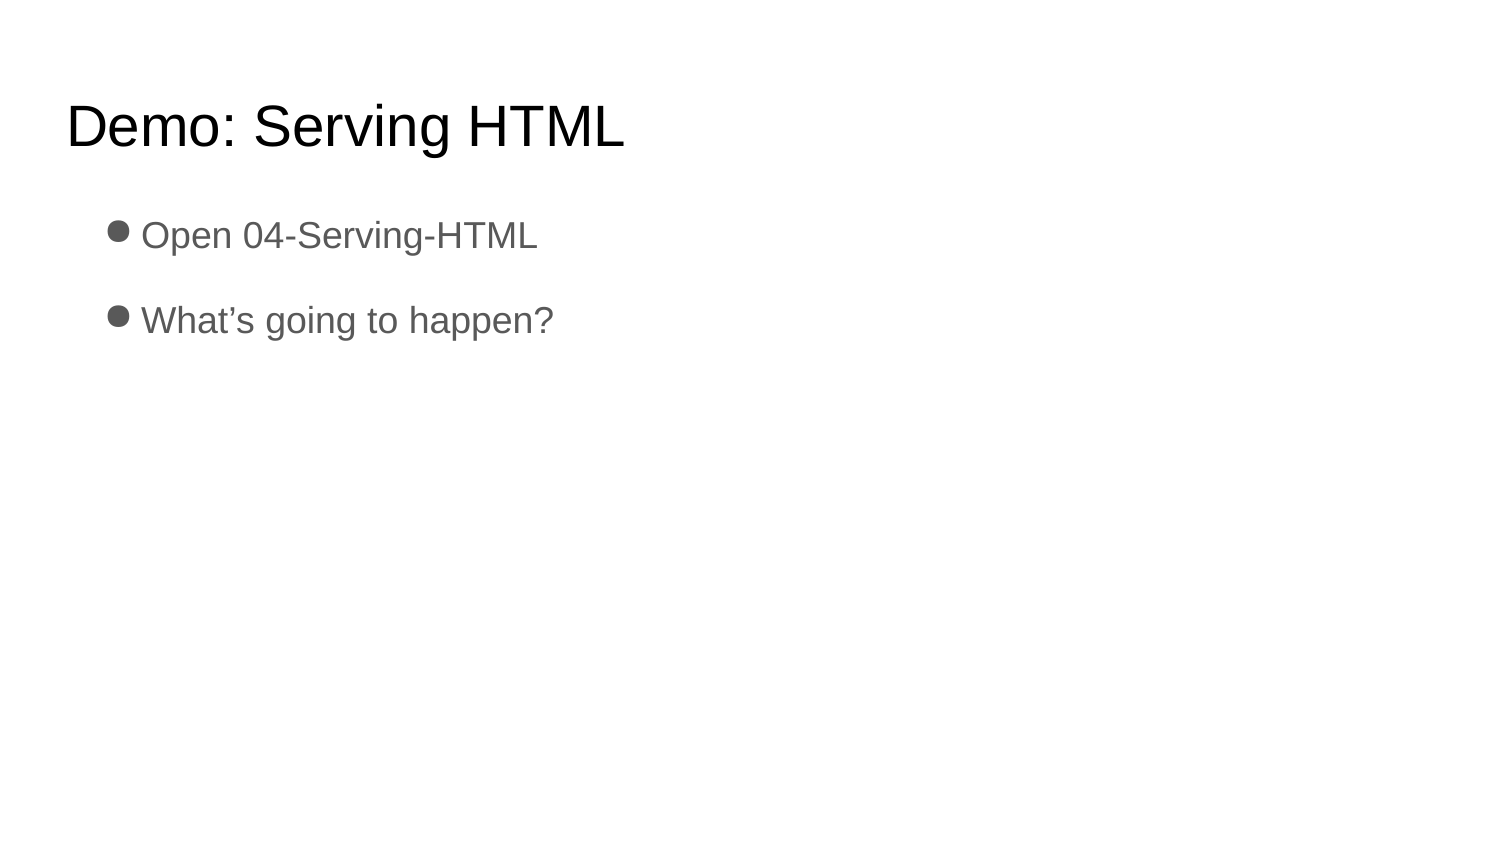

# Demo: Serving HTML
Open 04-Serving-HTML
What’s going to happen?